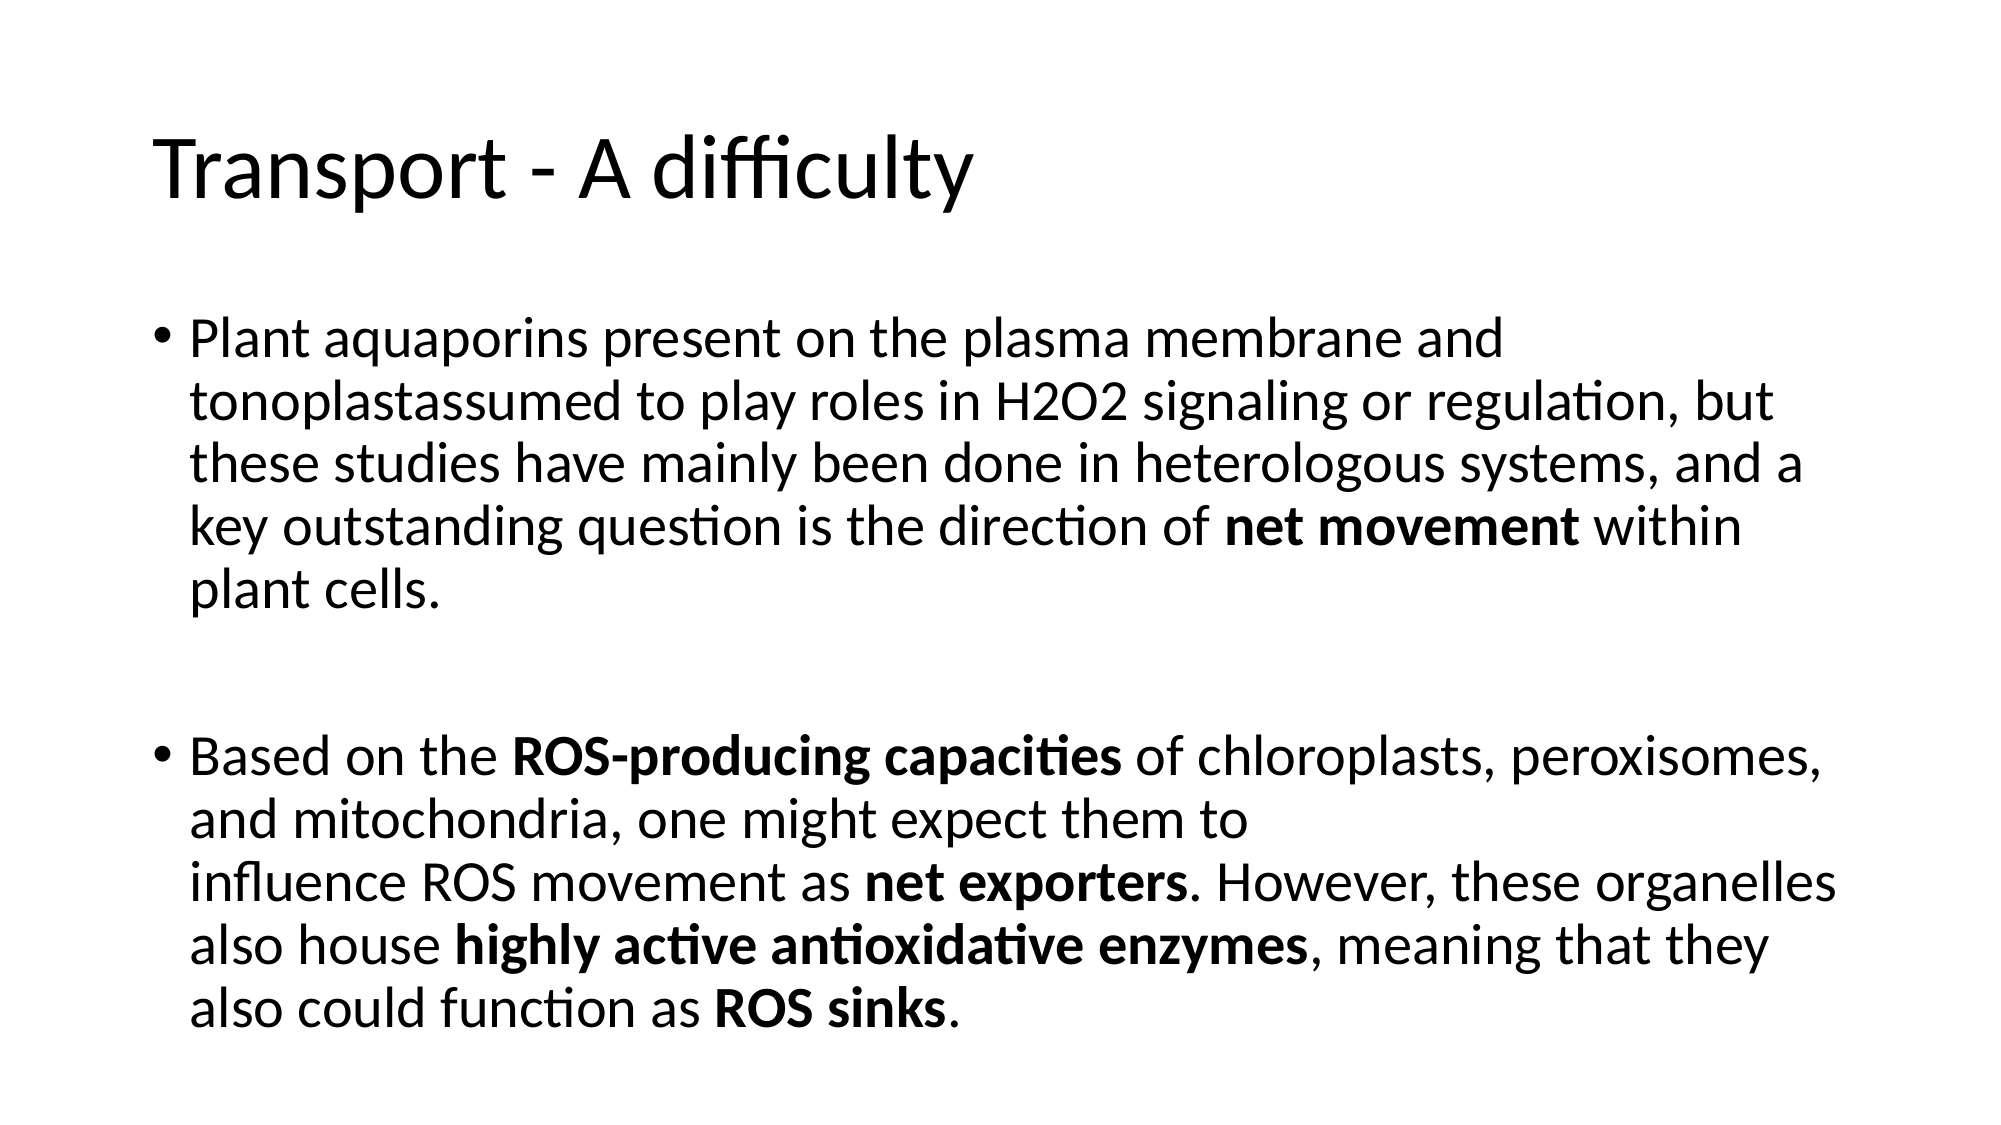

# Transport - A difficulty
Plant aquaporins present on the plasma membrane and tonoplastassumed to play roles in H2O2 signaling or regulation, but these studies have mainly been done in heterologous systems, and a key outstanding question is the direction of net movement within plant cells.

Based on the ROS-producing capacities of chloroplasts, peroxisomes, and mitochondria, one might expect them to influence ROS movement as net exporters. However, these organelles also house highly active antioxidative enzymes, meaning that they also could function as ROS sinks.